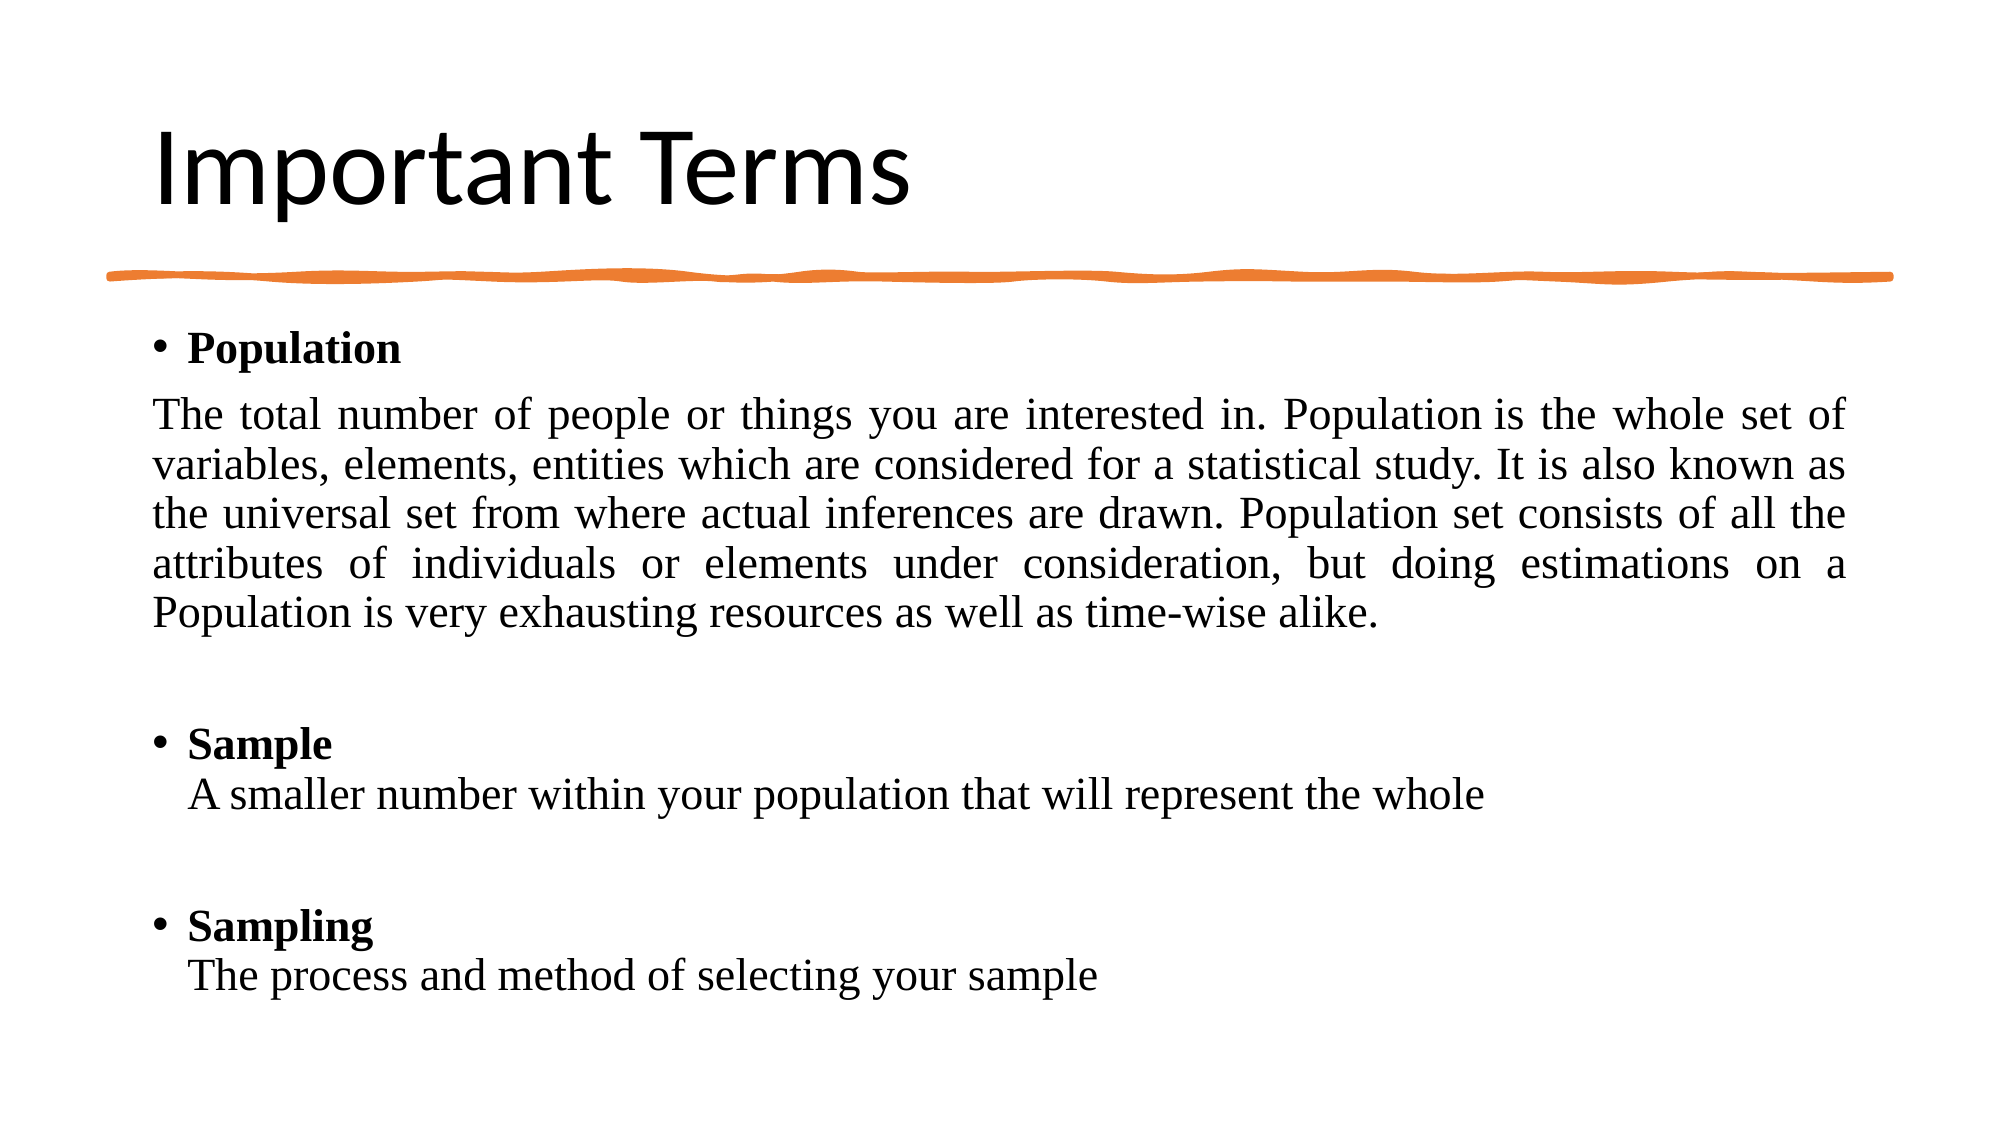

# Important Terms

Population
The total number of people or things you are interested in. Population is the whole set of variables, elements, entities which are considered for a statistical study. It is also known as the universal set from where actual inferences are drawn. Population set consists of all the attributes of individuals or elements under consideration, but doing estimations on a Population is very exhausting resources as well as time-wise alike.

Sample
A smaller number within your population that will represent the whole

Sampling
The process and method of selecting your sample